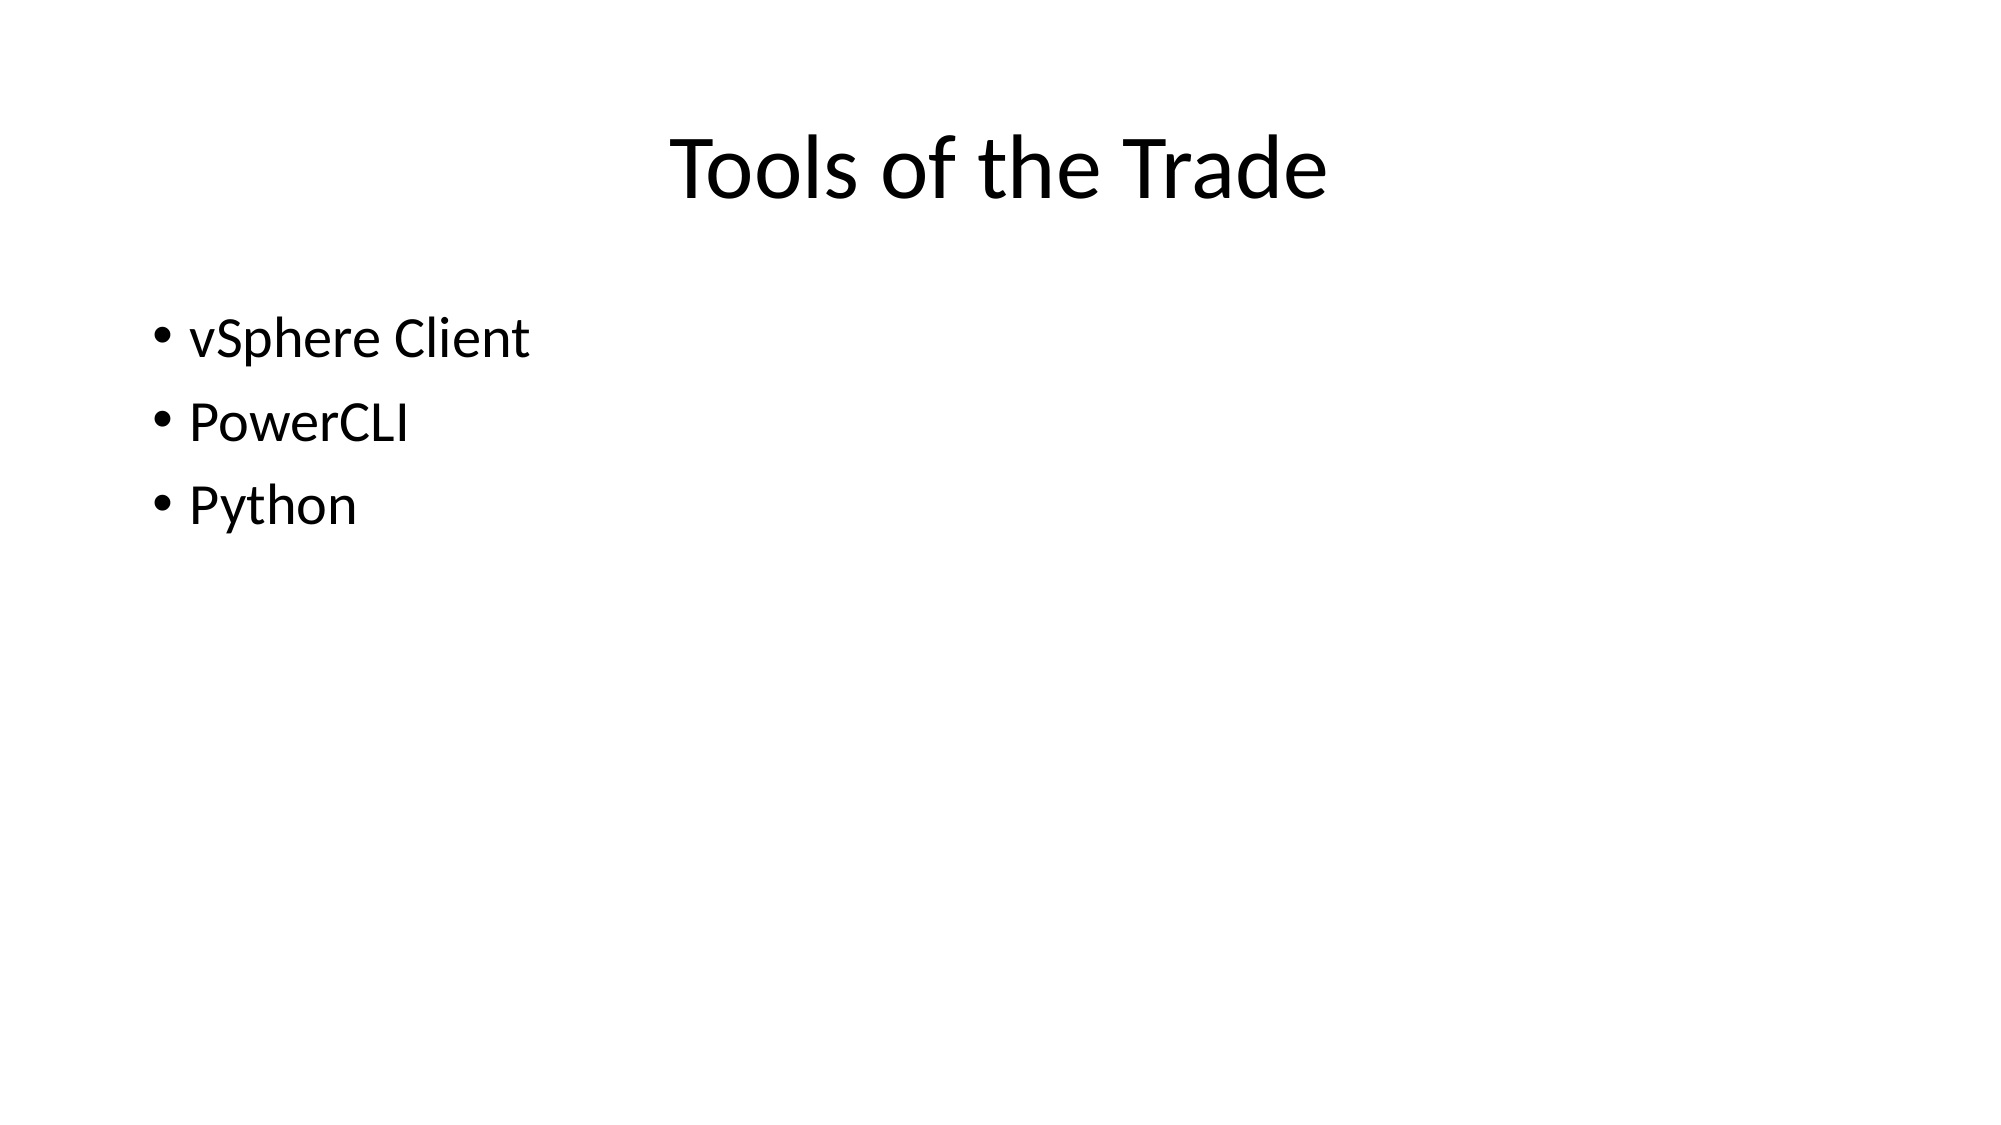

# Tools of the Trade
vSphere Client
PowerCLI
Python